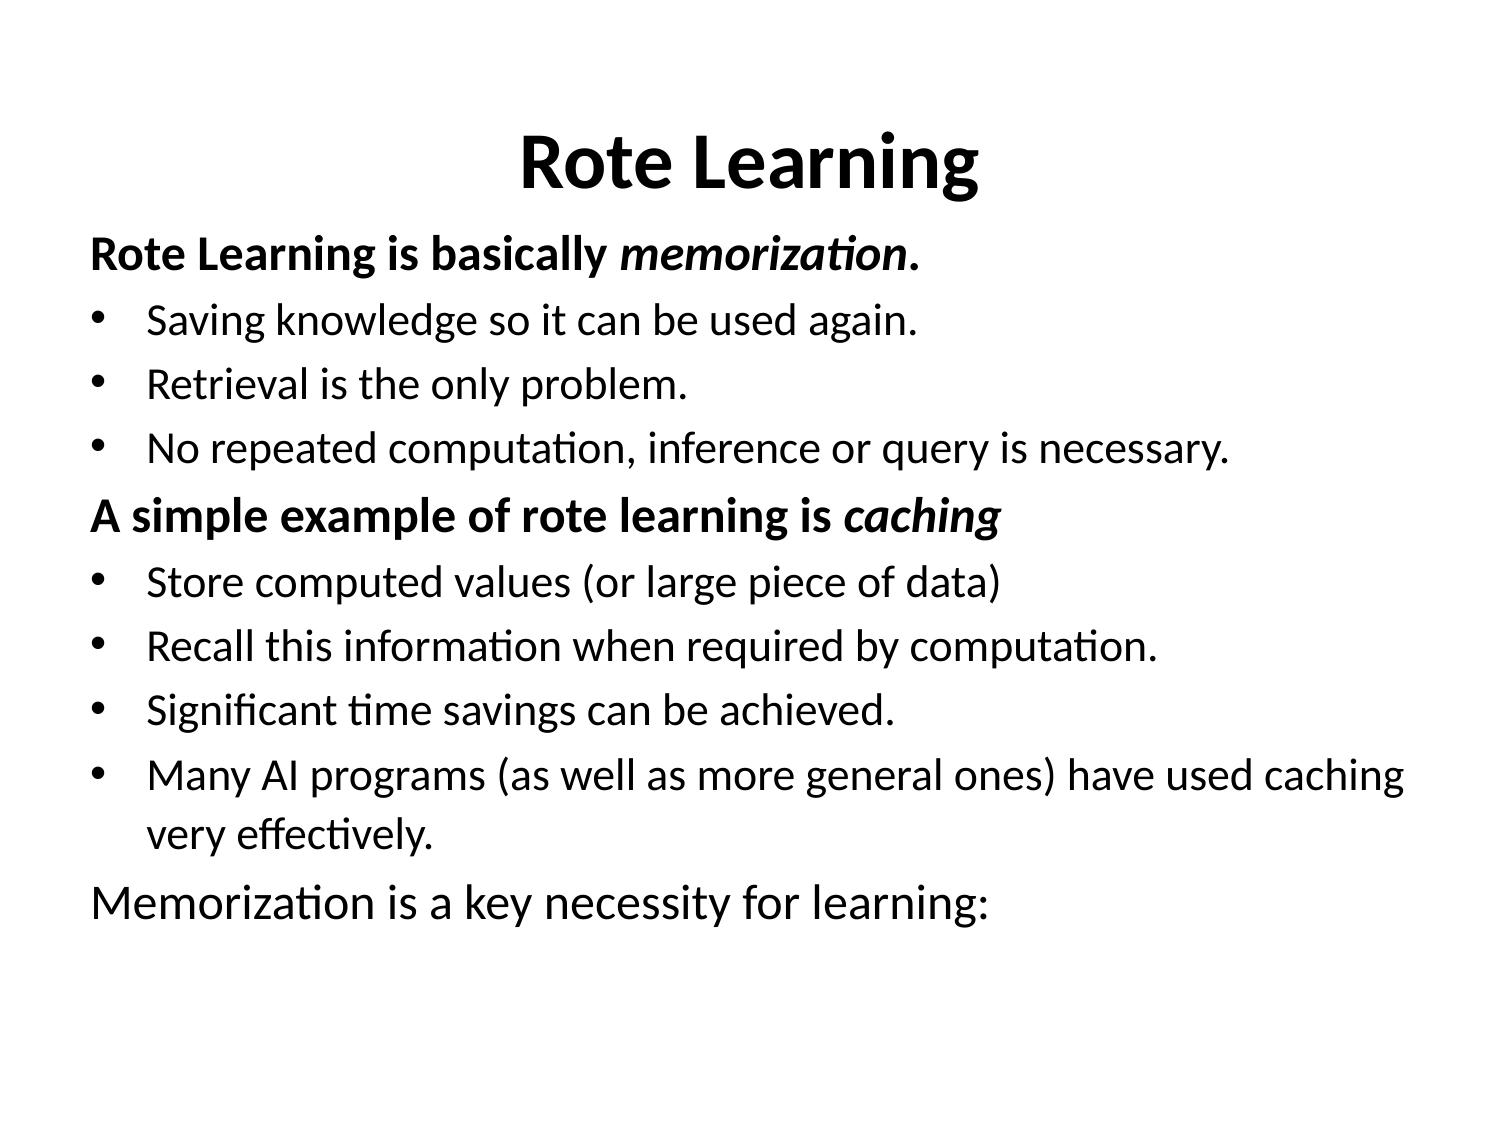

# Rote Learning
Rote Learning is basically memorization.
Saving knowledge so it can be used again.
Retrieval is the only problem.
No repeated computation, inference or query is necessary.
A simple example of rote learning is caching
Store computed values (or large piece of data)
Recall this information when required by computation.
Significant time savings can be achieved.
Many AI programs (as well as more general ones) have used caching very effectively.
Memorization is a key necessity for learning: